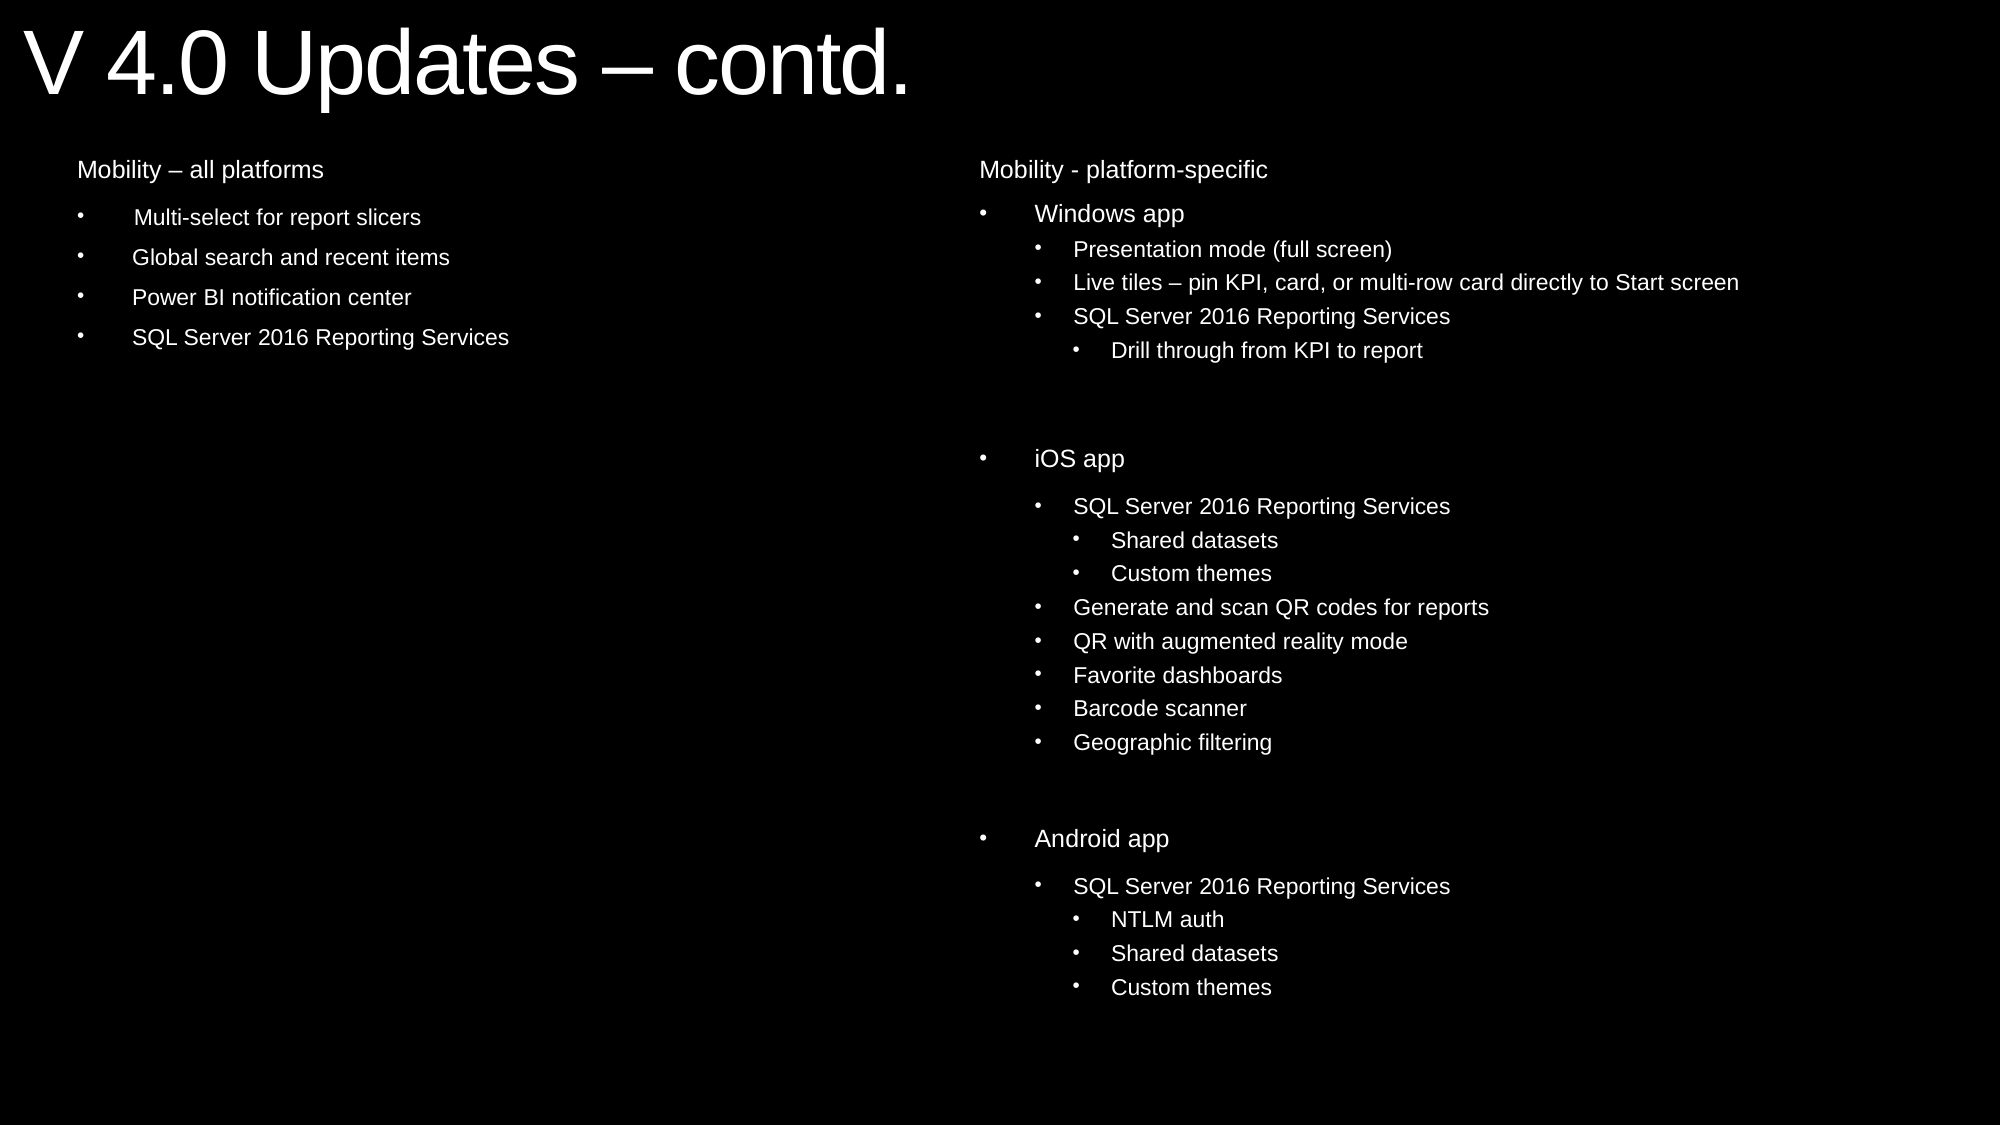

V 4.0 Updates – contd.
Mobility – all platforms
Multi-select for report slicers
Global search and recent items
Power BI notification center
SQL Server 2016 Reporting Services

Mobility - platform-specific
Windows app
Presentation mode (full screen)
Live tiles – pin KPI, card, or multi-row card directly to Start screen
SQL Server 2016 Reporting Services
Drill through from KPI to report

iOS app
SQL Server 2016 Reporting Services
Shared datasets
Custom themes
Generate and scan QR codes for reports
QR with augmented reality mode
Favorite dashboards
Barcode scanner
Geographic filtering

Android app
SQL Server 2016 Reporting Services
NTLM auth
Shared datasets
Custom themes